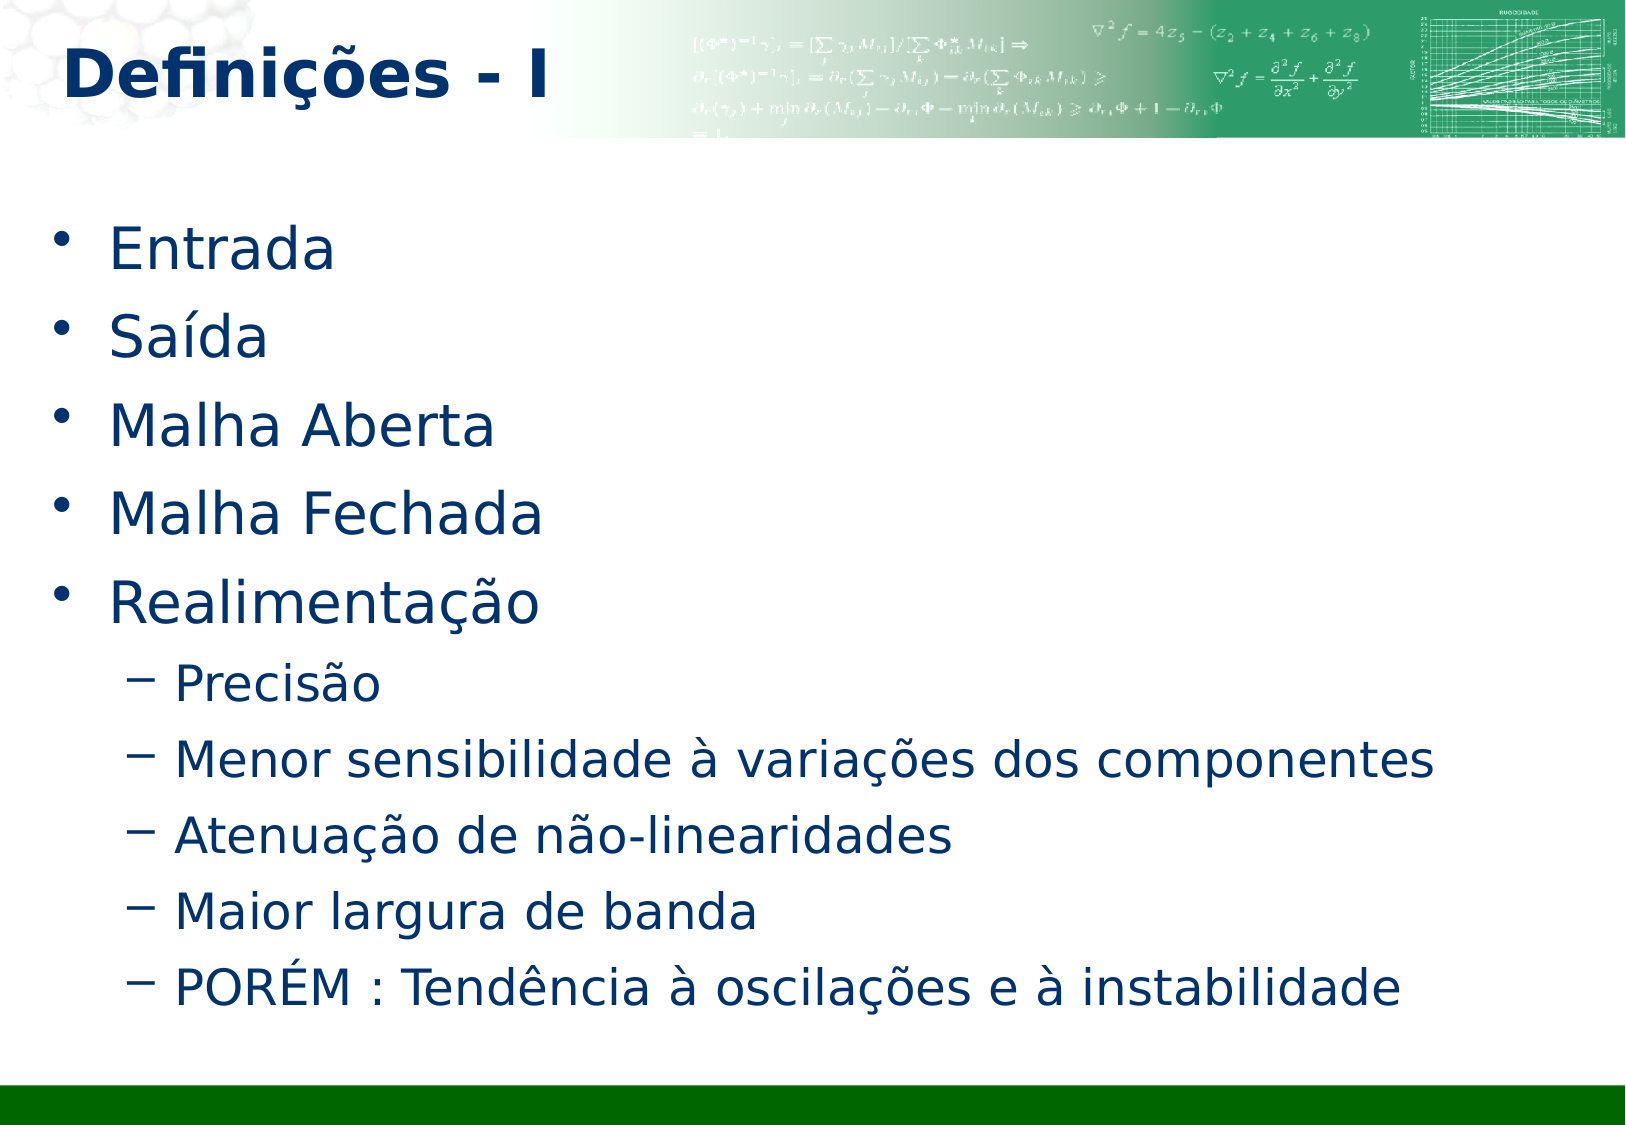

# Definições - I
Entrada
Saída
Malha Aberta
Malha Fechada
Realimentação
Precisão
Menor sensibilidade à variações dos componentes
Atenuação de não-linearidades
Maior largura de banda
PORÉM : Tendência à oscilações e à instabilidade